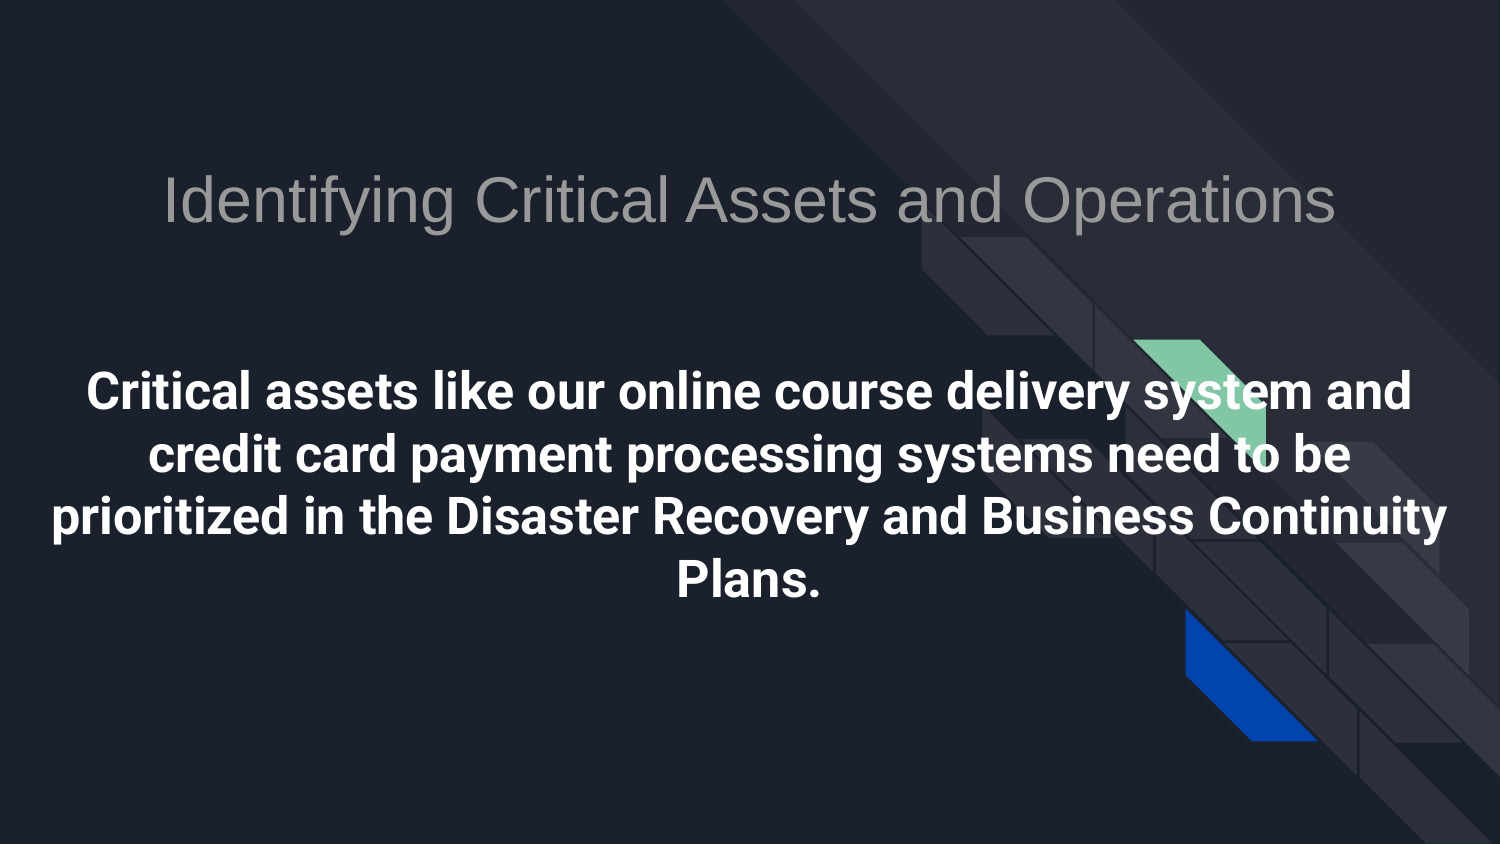

# Identifying Critical Assets and Operations
Critical assets like our online course delivery system and credit card payment processing systems need to be prioritized in the Disaster Recovery and Business Continuity Plans.